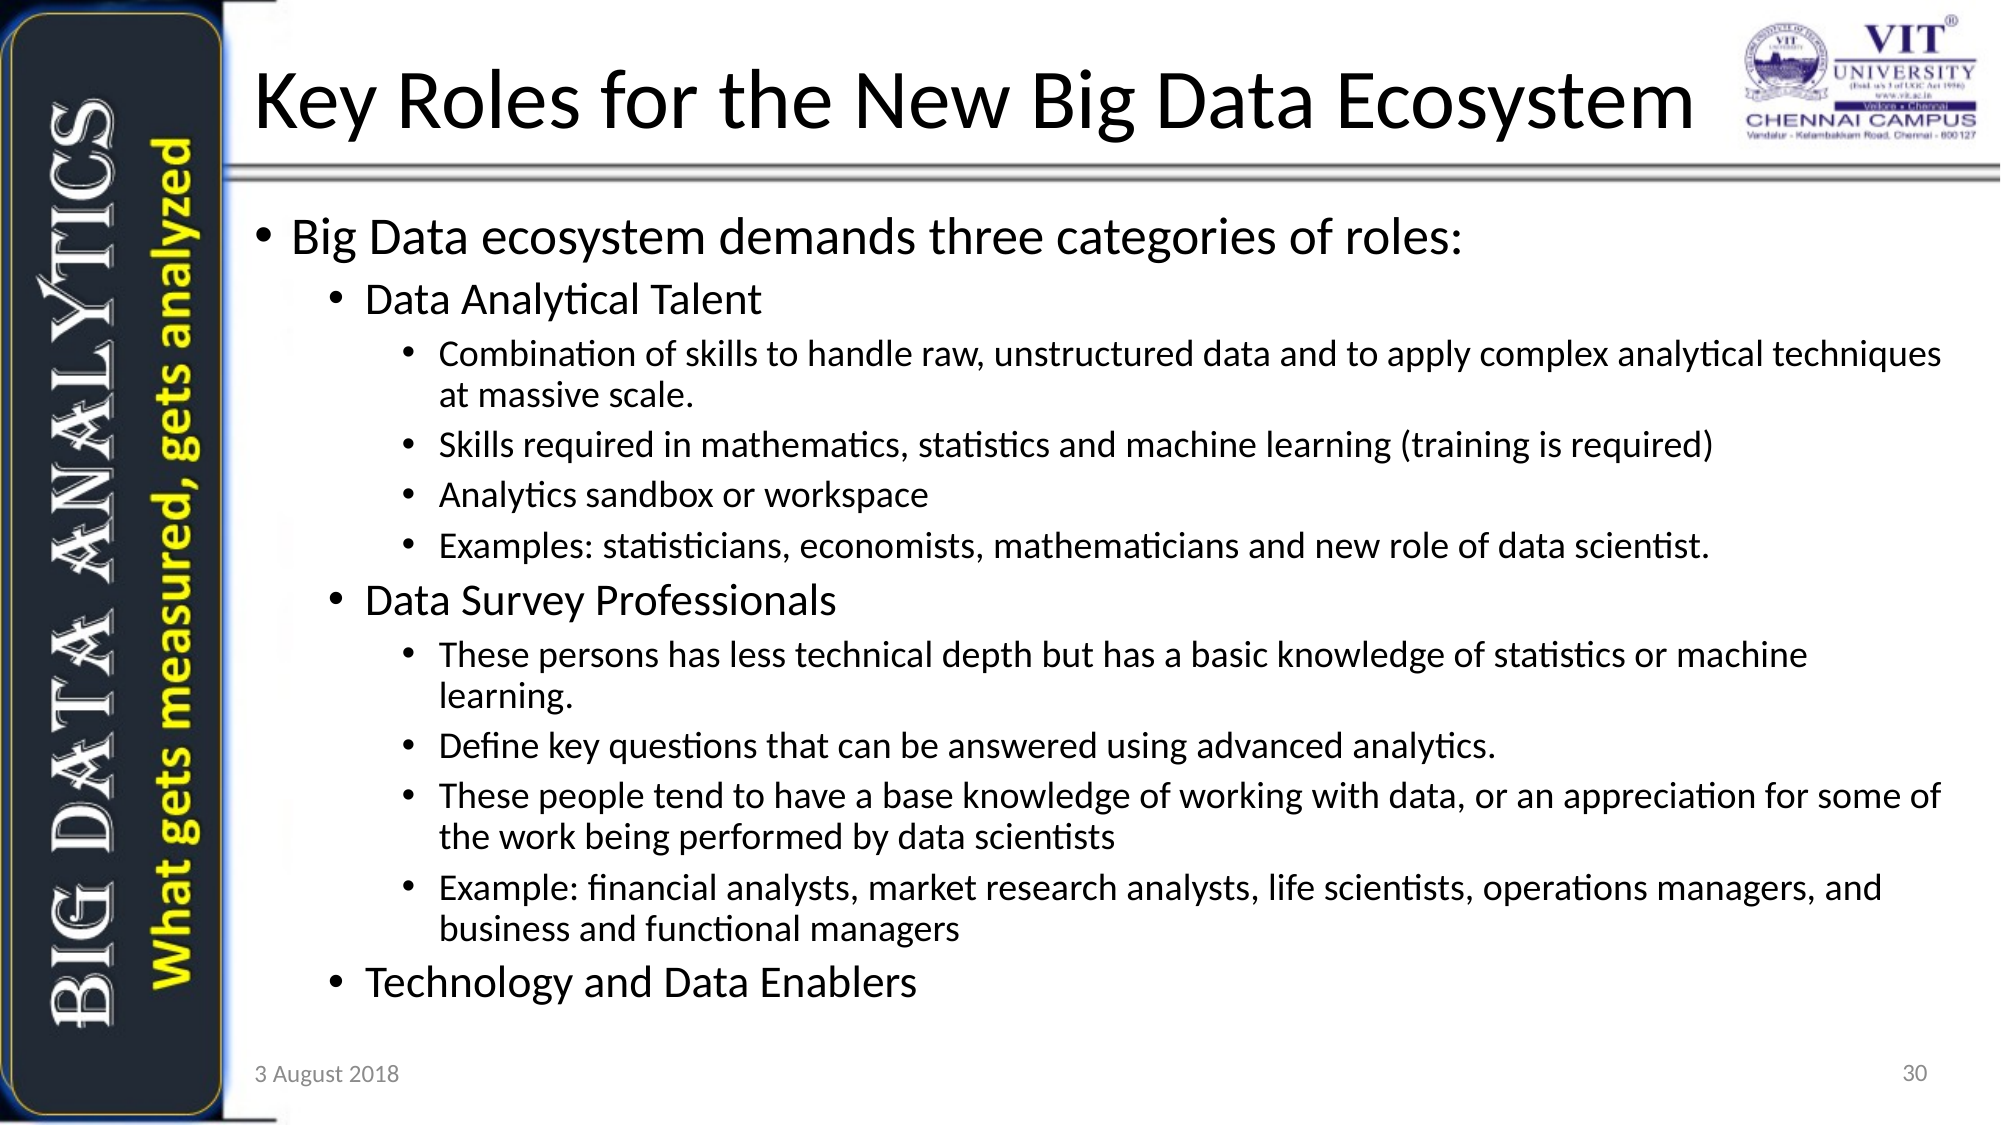

# Key Roles for the New Big Data Ecosystem
Big Data ecosystem demands three categories of roles:
Data Analytical Talent
Combination of skills to handle raw, unstructured data and to apply complex analytical techniques at massive scale.
Skills required in mathematics, statistics and machine learning (training is required)
Analytics sandbox or workspace
Examples: statisticians, economists, mathematicians and new role of data scientist.
Data Survey Professionals
These persons has less technical depth but has a basic knowledge of statistics or machine learning.
Define key questions that can be answered using advanced analytics.
These people tend to have a base knowledge of working with data, or an appreciation for some of the work being performed by data scientists
Example: financial analysts, market research analysts, life scientists, operations managers, and business and functional managers
Technology and Data Enablers

30
3 August 2018